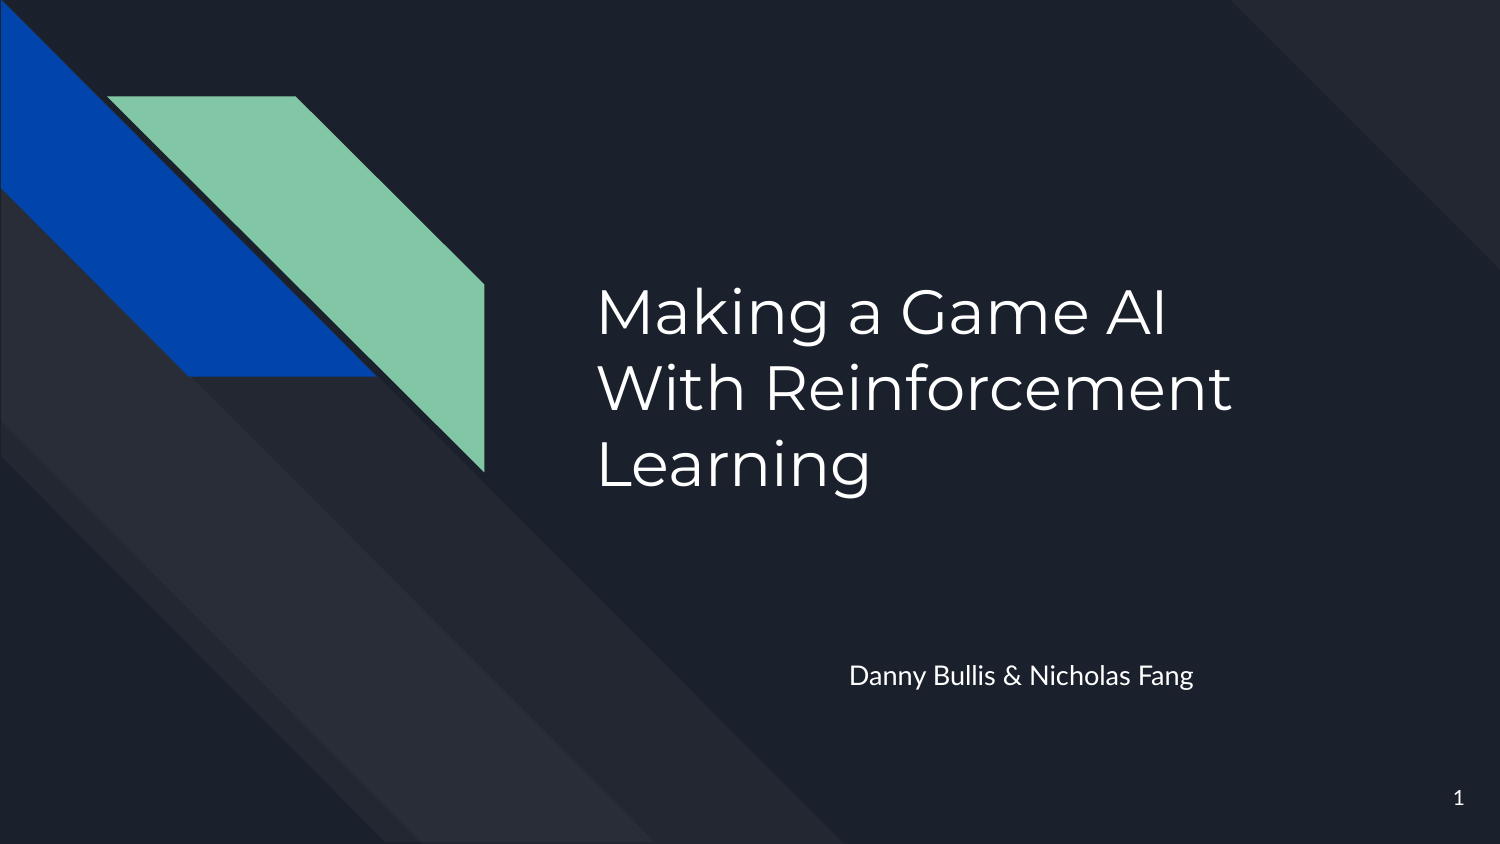

# Making a Game AI
With Reinforcement Learning
Danny Bullis & Nicholas Fang
1